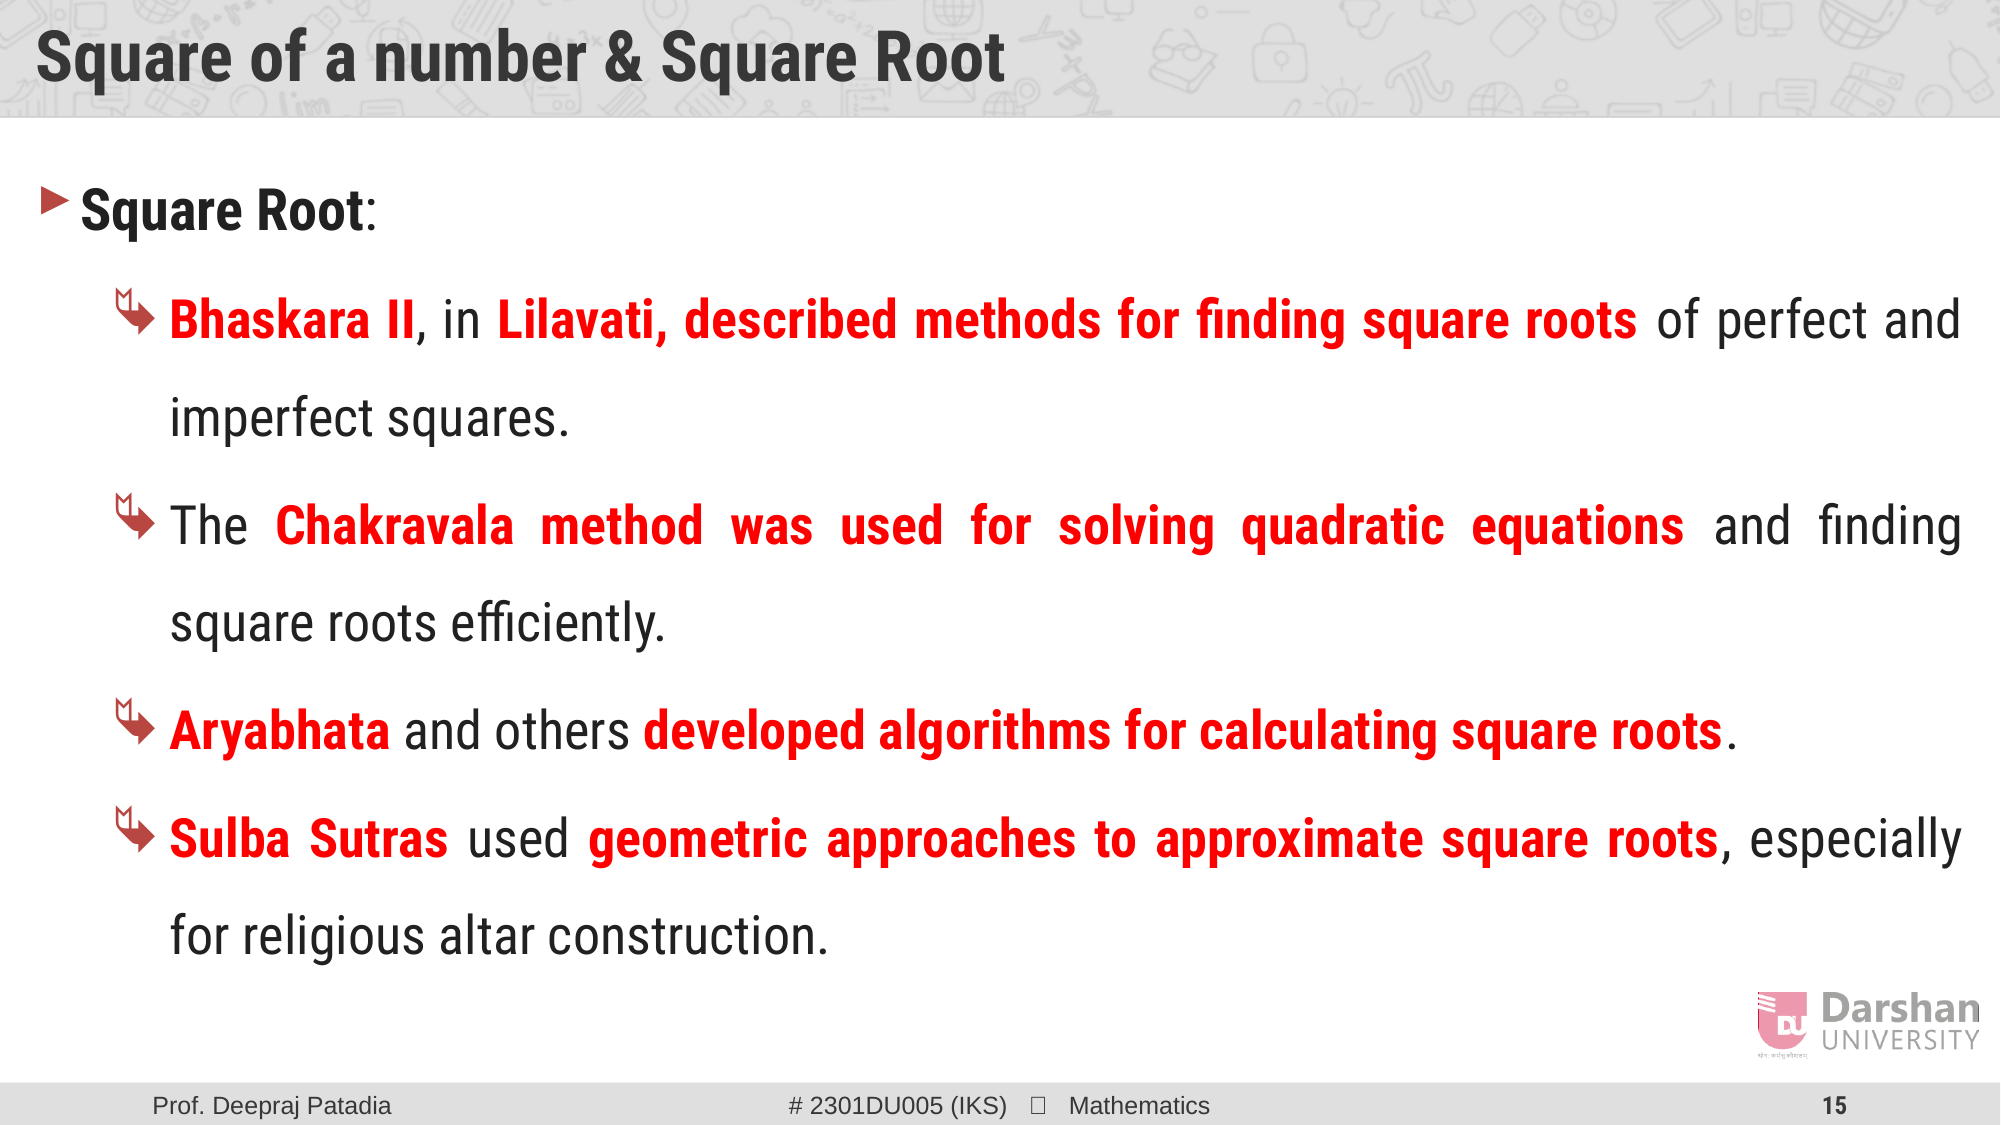

# Square of a number & Square Root
Square Root:
Bhaskara II, in Lilavati, described methods for finding square roots of perfect and imperfect squares.
The Chakravala method was used for solving quadratic equations and finding square roots efficiently.
Aryabhata and others developed algorithms for calculating square roots.
Sulba Sutras used geometric approaches to approximate square roots, especially for religious altar construction.